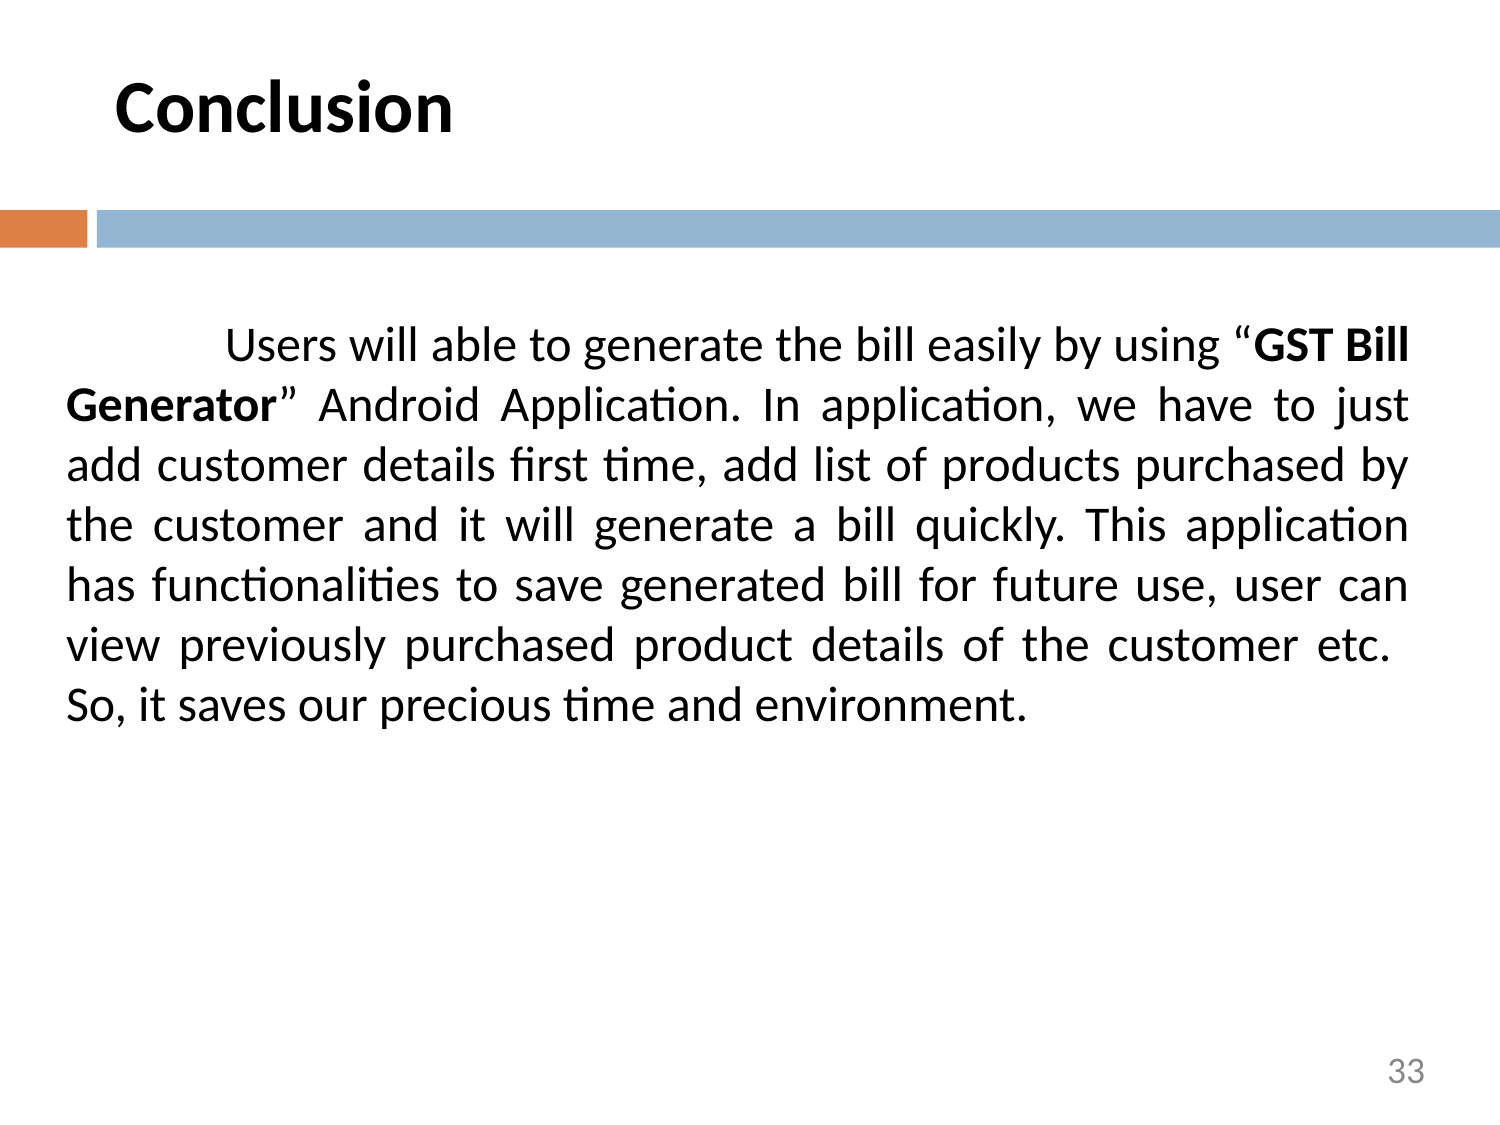

# Conclusion
	 Users will able to generate the bill easily by using “GST Bill Generator” Android Application. In application, we have to just add customer details first time, add list of products purchased by the customer and it will generate a bill quickly. This application has functionalities to save generated bill for future use, user can view previously purchased product details of the customer etc.  So, it saves our precious time and environment.
33